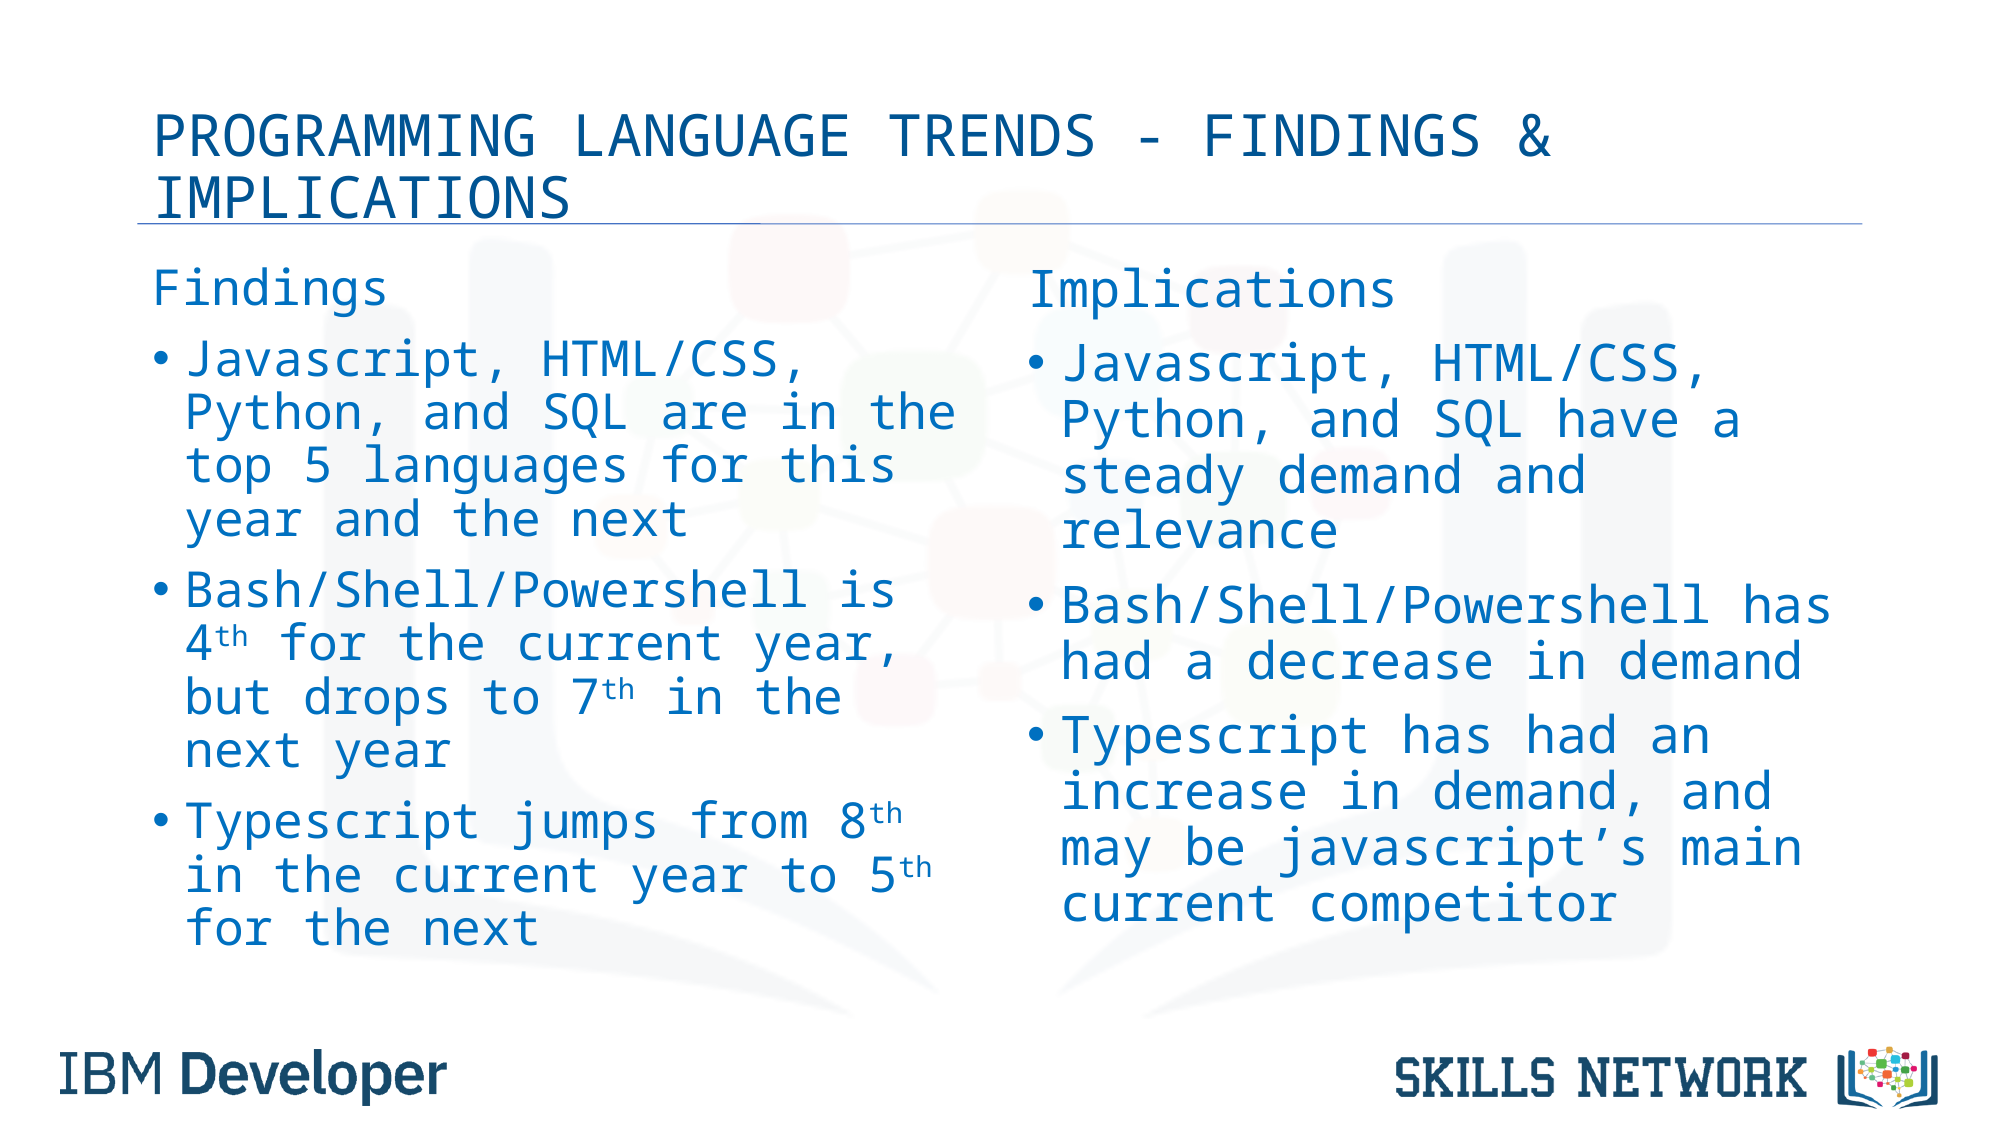

# PROGRAMMING LANGUAGE TRENDS - FINDINGS & IMPLICATIONS
Findings
Javascript, HTML/CSS, Python, and SQL are in the top 5 languages for this year and the next
Bash/Shell/Powershell is 4th for the current year, but drops to 7th in the next year
Typescript jumps from 8th in the current year to 5th for the next
Implications
Javascript, HTML/CSS, Python, and SQL have a steady demand and relevance
Bash/Shell/Powershell has had a decrease in demand
Typescript has had an increase in demand, and may be javascript’s main current competitor